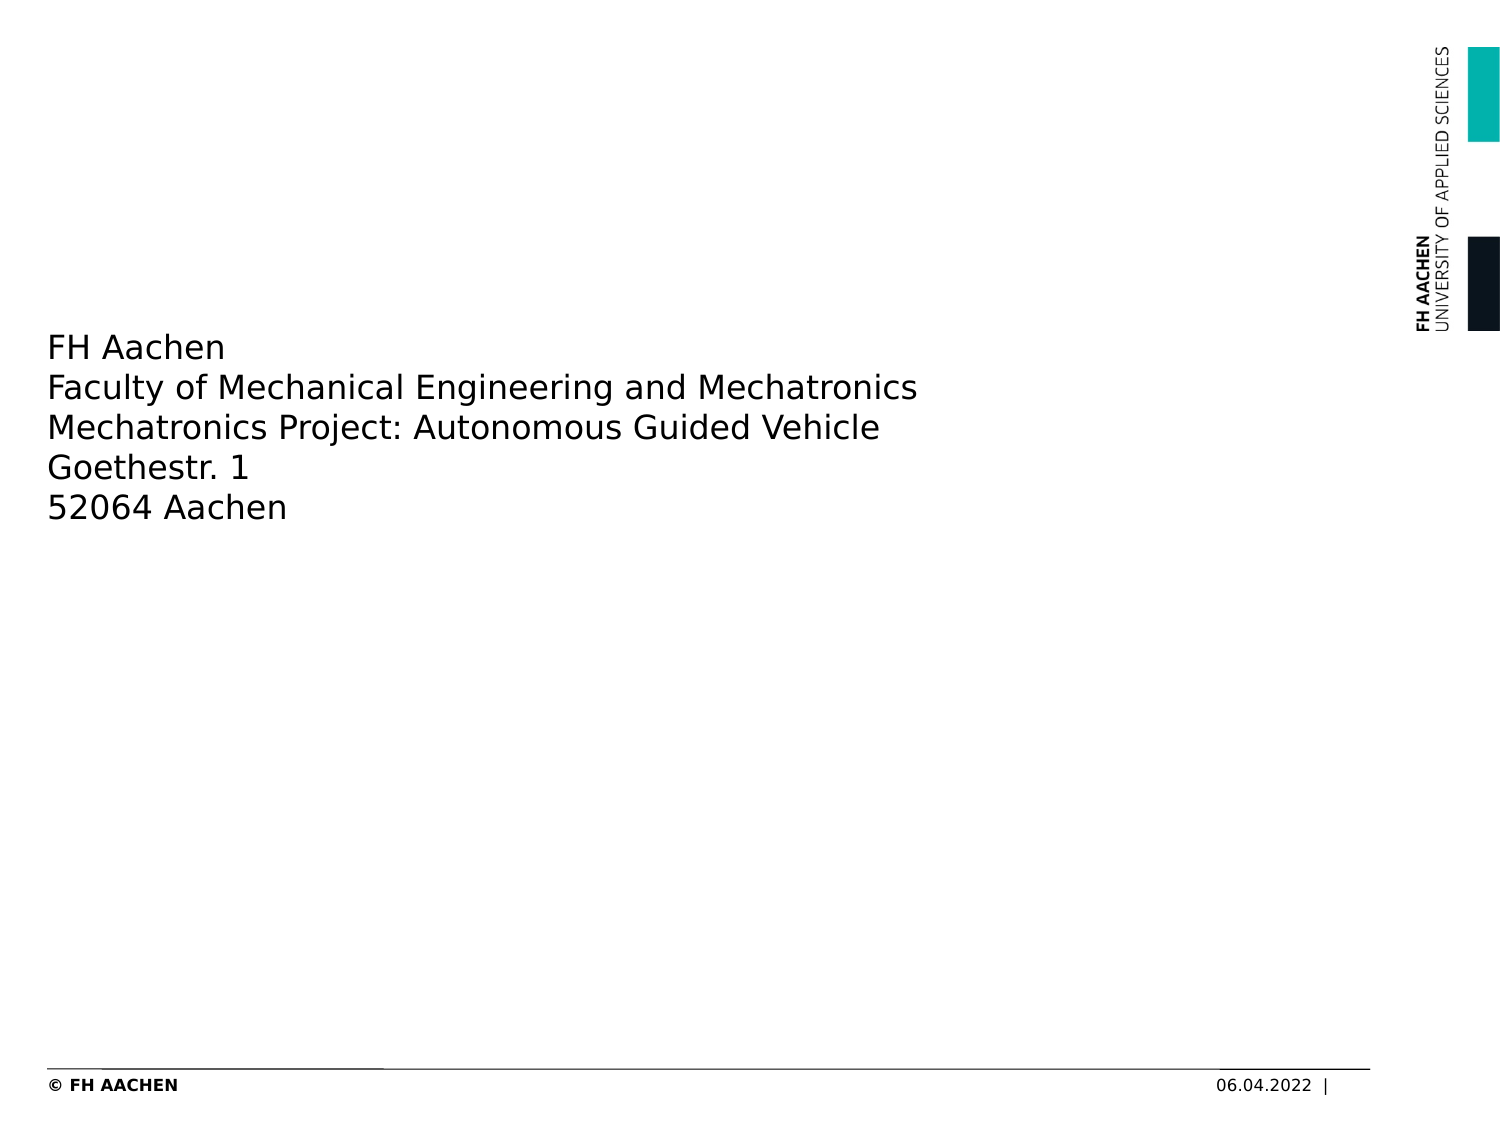

# FH Aachen Faculty of Mechanical Engineering and Mechatronics Mechatronics Project: Autonomous Guided Vehicle Goethestr. 1 52064 Aachen
© FH AACHEN
06.04.2022  |
57